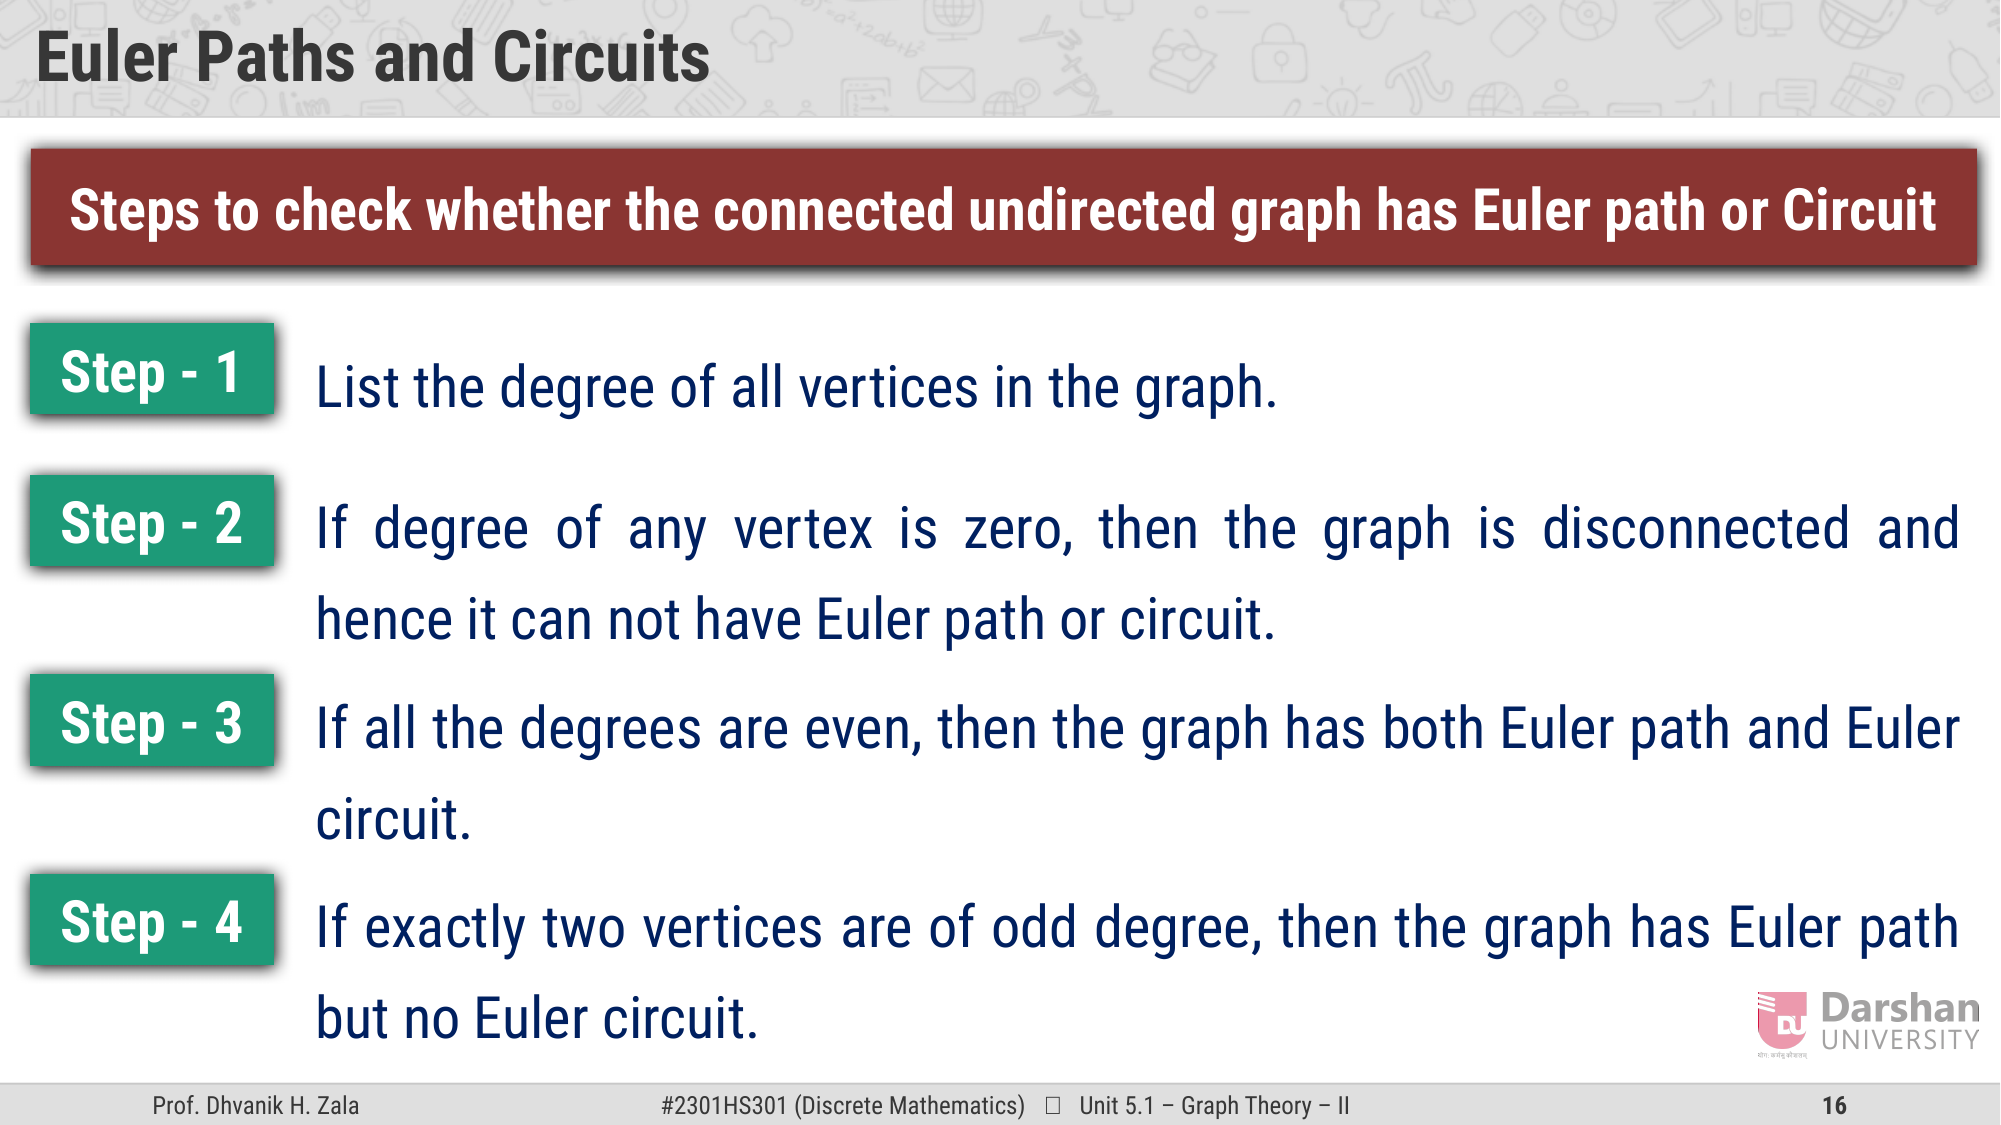

# Euler Paths and Circuits
Steps to check whether the connected undirected graph has Euler path or Circuit
List the degree of all vertices in the graph.
Step - 1
If degree of any vertex is zero, then the graph is disconnected and hence it can not have Euler path or circuit.
Step - 2
If all the degrees are even, then the graph has both Euler path and Euler circuit.
Step - 3
If exactly two vertices are of odd degree, then the graph has Euler path but no Euler circuit.
Step - 4